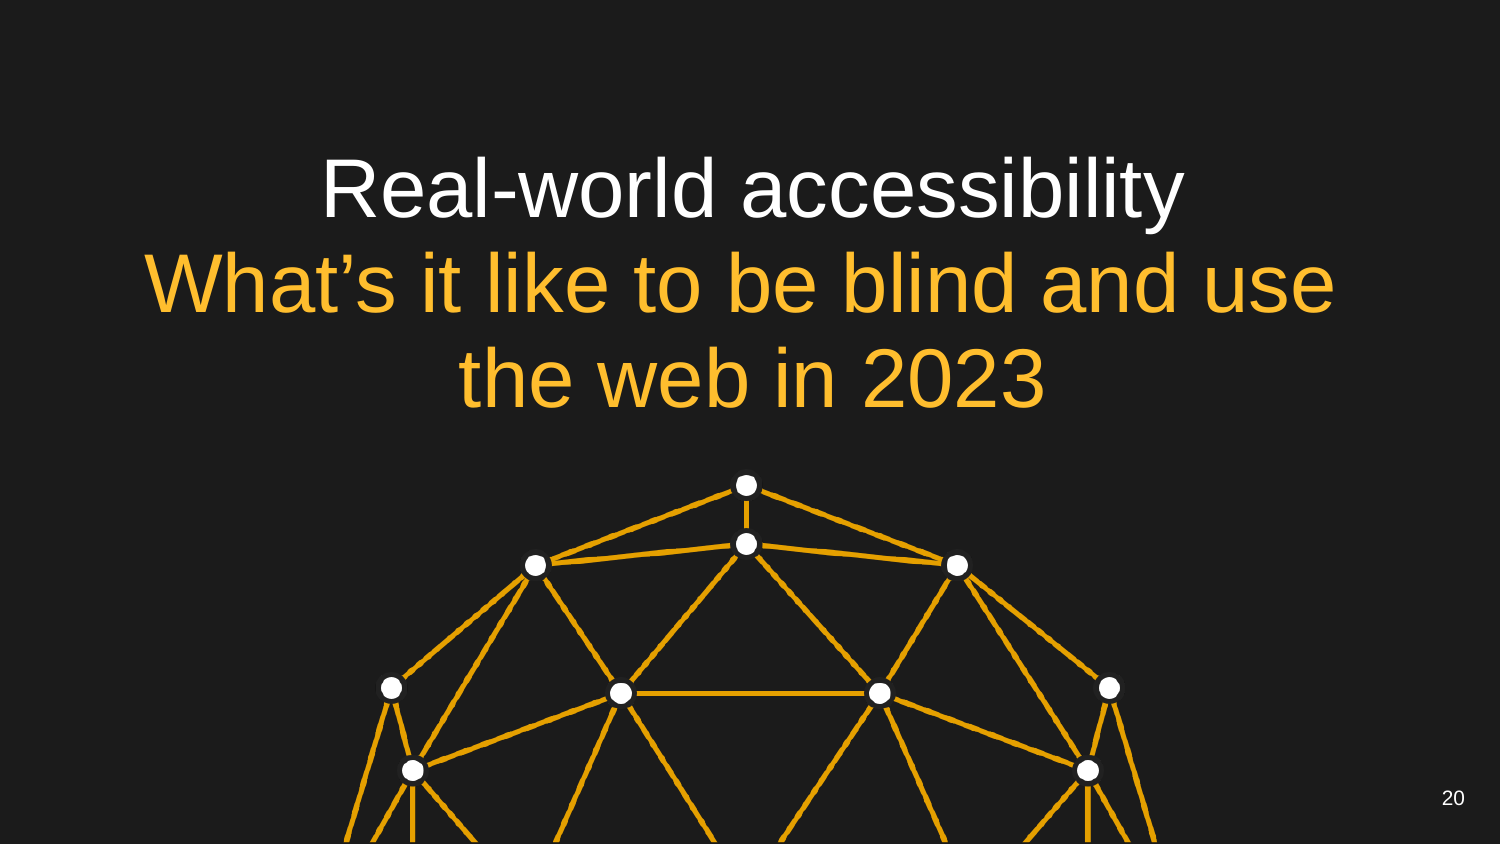

# Real-world accessibility
What’s it like to be blind and use
the web in 2023
20